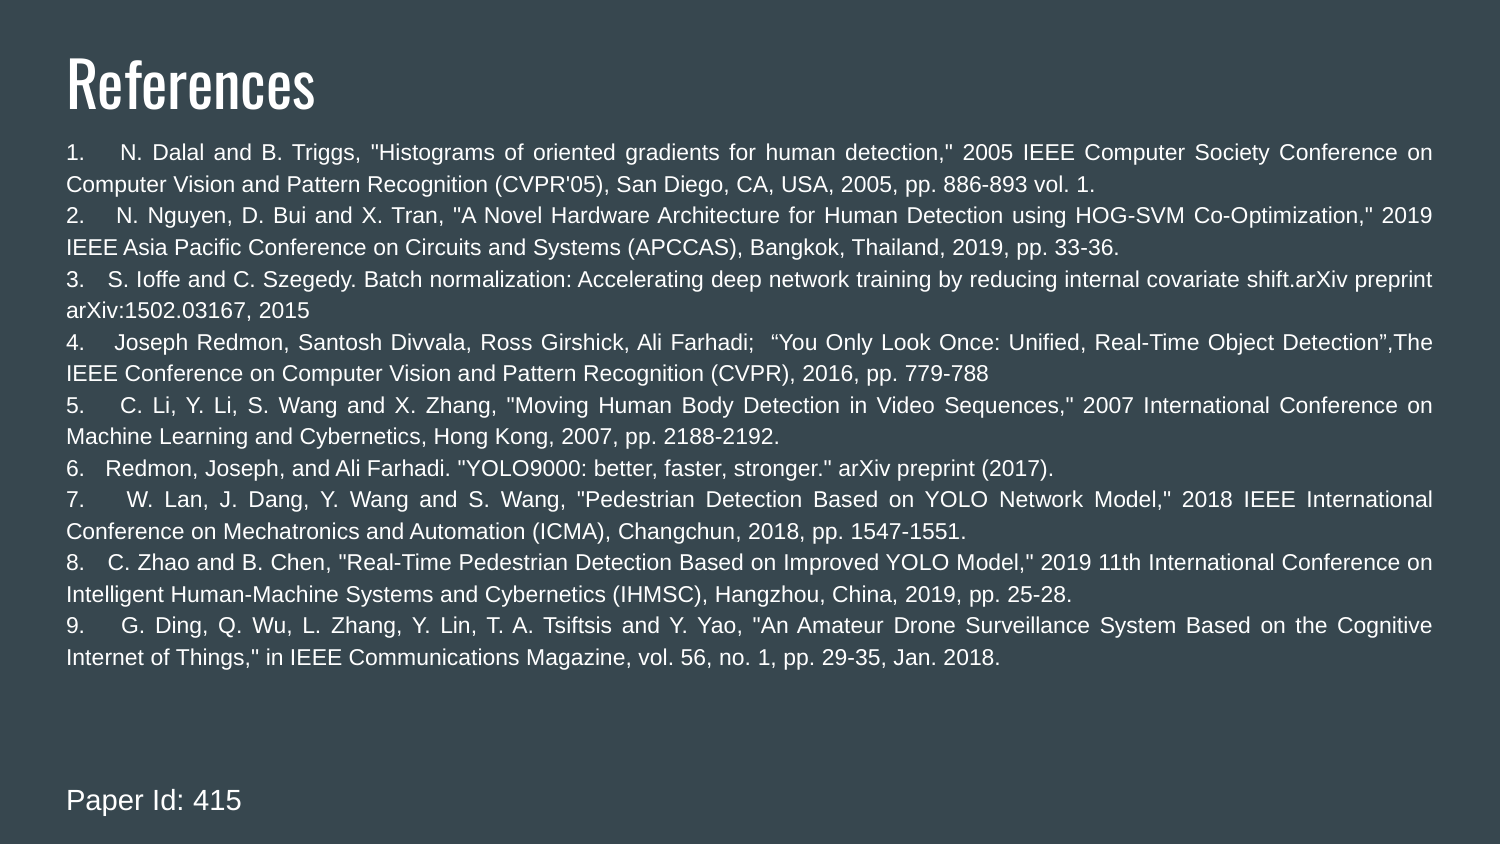

# References
1.     N. Dalal and B. Triggs, "Histograms of oriented gradients for human detection," 2005 IEEE Computer Society Conference on Computer Vision and Pattern Recognition (CVPR'05), San Diego, CA, USA, 2005, pp. 886-893 vol. 1.
2.     N. Nguyen, D. Bui and X. Tran, "A Novel Hardware Architecture for Human Detection using HOG-SVM Co-Optimization," 2019 IEEE Asia Pacific Conference on Circuits and Systems (APCCAS), Bangkok, Thailand, 2019, pp. 33-36.
3.     S. Ioffe and C. Szegedy. Batch normalization: Accelerating deep network training by reducing internal covariate shift.arXiv preprint arXiv:1502.03167, 2015
4.     Joseph Redmon, Santosh Divvala, Ross Girshick, Ali Farhadi;  “You Only Look Once: Unified, Real-Time Object Detection”,The IEEE Conference on Computer Vision and Pattern Recognition (CVPR), 2016, pp. 779-788
5.     C. Li, Y. Li, S. Wang and X. Zhang, "Moving Human Body Detection in Video Sequences," 2007 International Conference on Machine Learning and Cybernetics, Hong Kong, 2007, pp. 2188-2192.
6.     Redmon, Joseph, and Ali Farhadi. "YOLO9000: better, faster, stronger." arXiv preprint (2017).
7.     W. Lan, J. Dang, Y. Wang and S. Wang, "Pedestrian Detection Based on YOLO Network Model," 2018 IEEE International Conference on Mechatronics and Automation (ICMA), Changchun, 2018, pp. 1547-1551.
8.     C. Zhao and B. Chen, "Real-Time Pedestrian Detection Based on Improved YOLO Model," 2019 11th International Conference on Intelligent Human-Machine Systems and Cybernetics (IHMSC), Hangzhou, China, 2019, pp. 25-28.
9.     G. Ding, Q. Wu, L. Zhang, Y. Lin, T. A. Tsiftsis and Y. Yao, "An Amateur Drone Surveillance System Based on the Cognitive Internet of Things," in IEEE Communications Magazine, vol. 56, no. 1, pp. 29-35, Jan. 2018.
Paper Id: 415
32